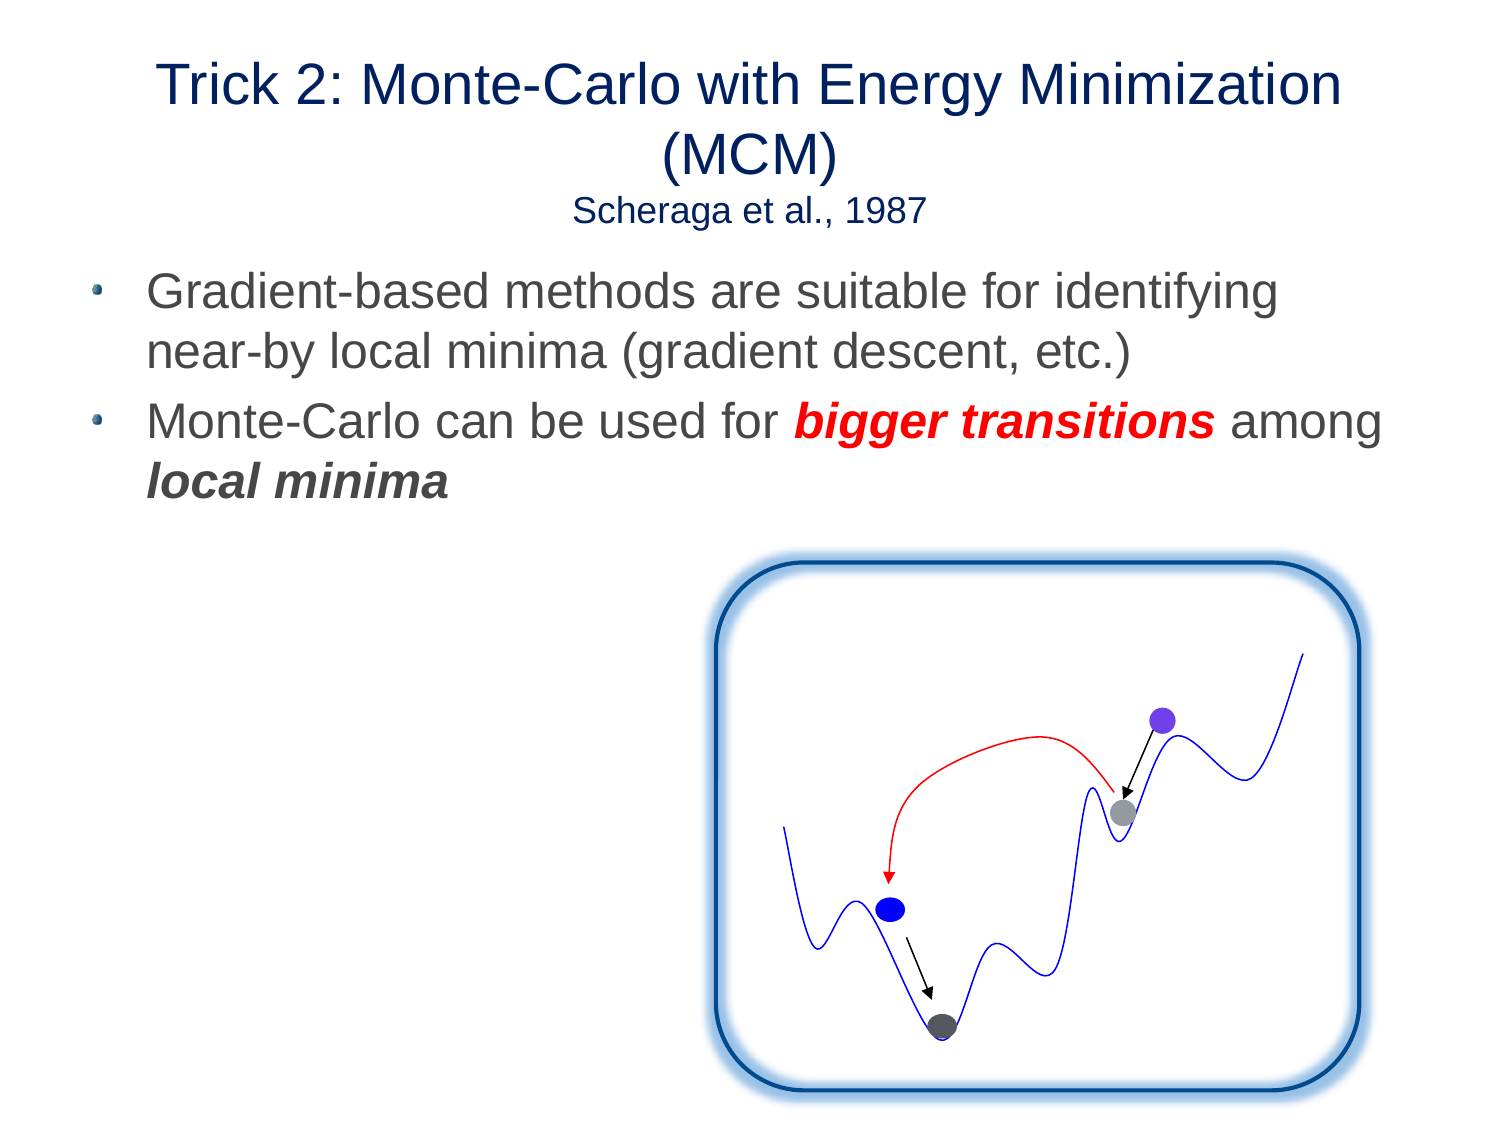

# Trick 2: Monte-Carlo with Energy Minimization (MCM) Scheraga et al., 1987
Gradient-based methods are suitable for identifying near-by local minima (gradient descent, etc.)
Monte-Carlo can be used for bigger transitions among local minima